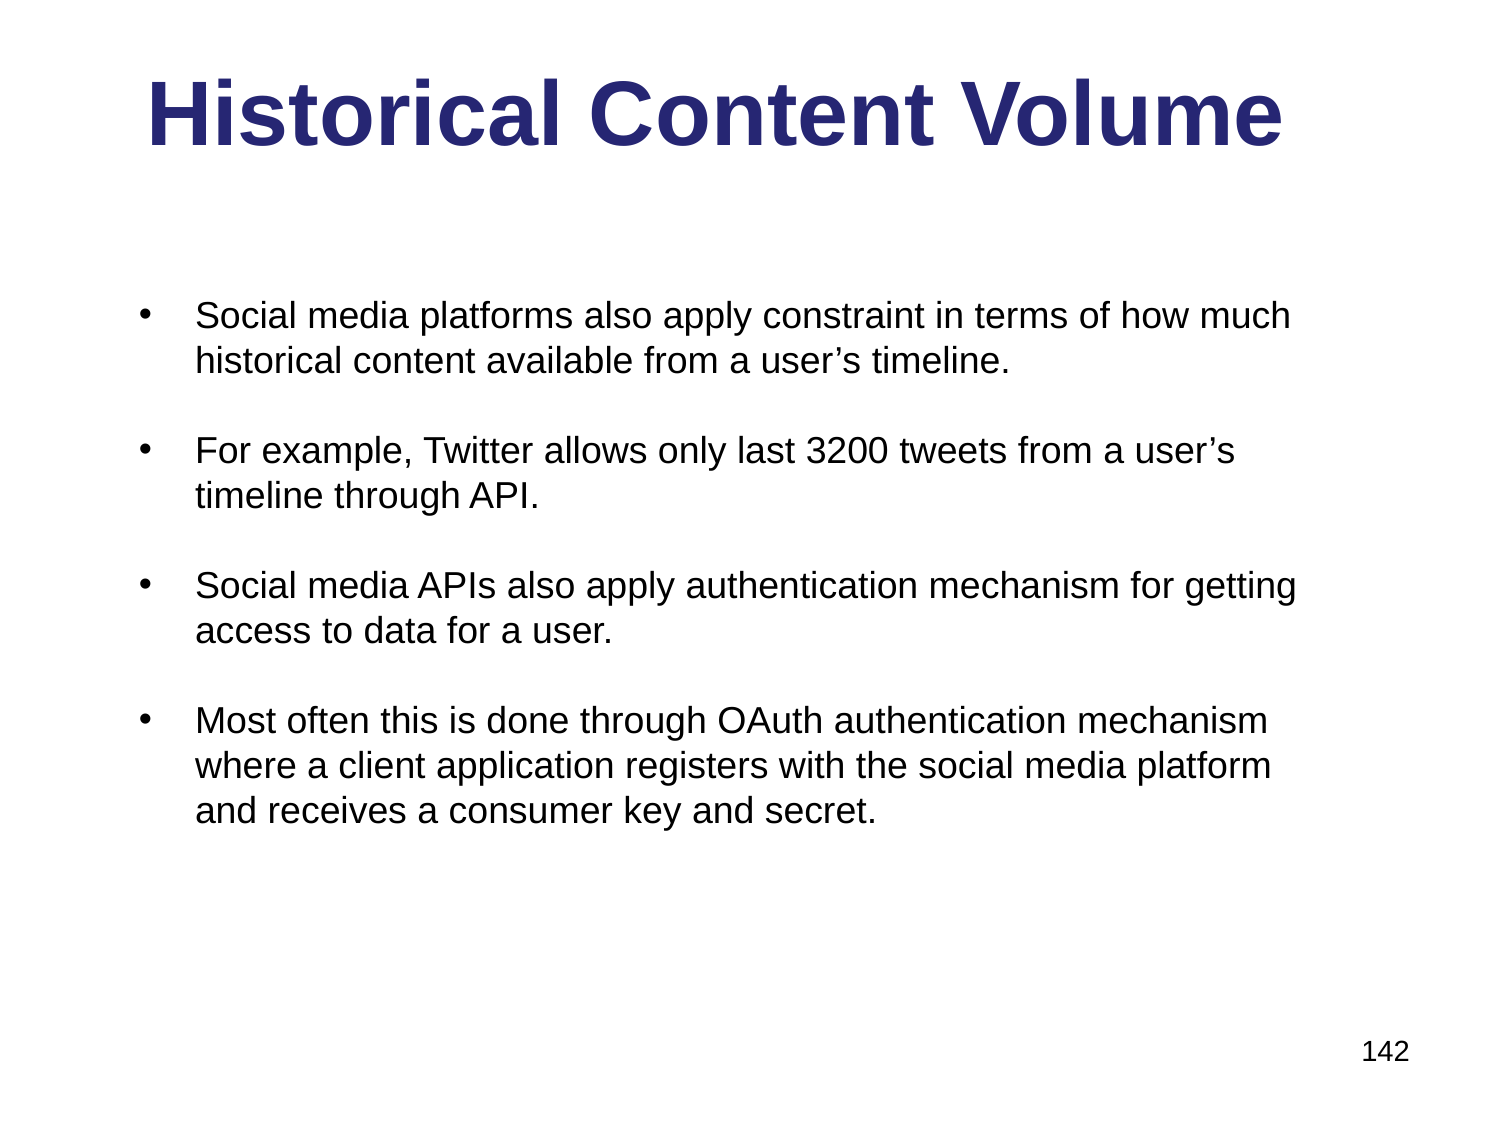

# Historical Content Volume

Social media platforms also apply constraint in terms of how much historical content available from a user’s timeline.

For example, Twitter allows only last 3200 tweets from a user’s timeline through API.

Social media APIs also apply authentication mechanism for getting access to data for a user.

Most often this is done through OAuth authentication mechanism where a client application registers with the social media platform and receives a consumer key and secret.

142